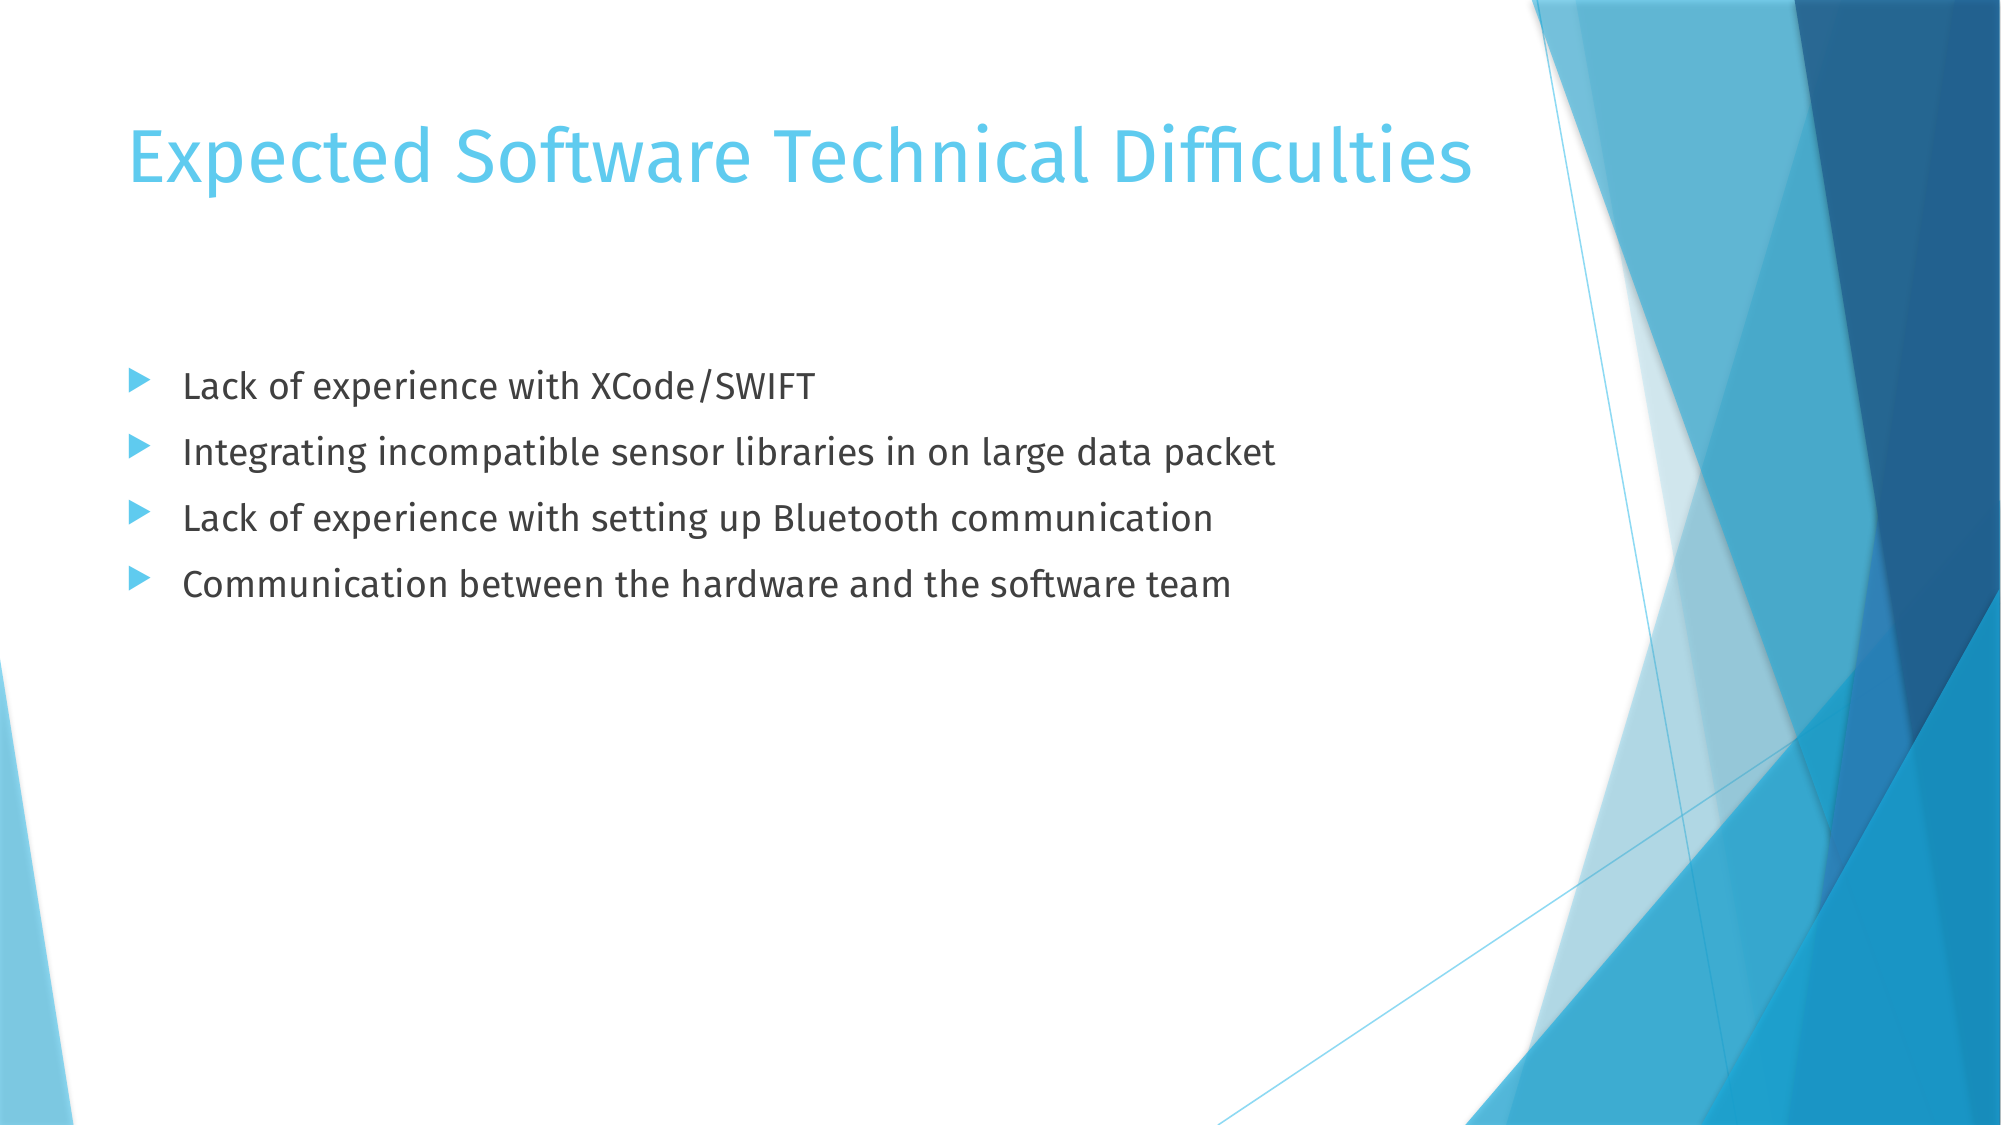

# Expected Software Technical Difficulties
Lack of experience with XCode/SWIFT
Integrating incompatible sensor libraries in on large data packet
Lack of experience with setting up Bluetooth communication
Communication between the hardware and the software team